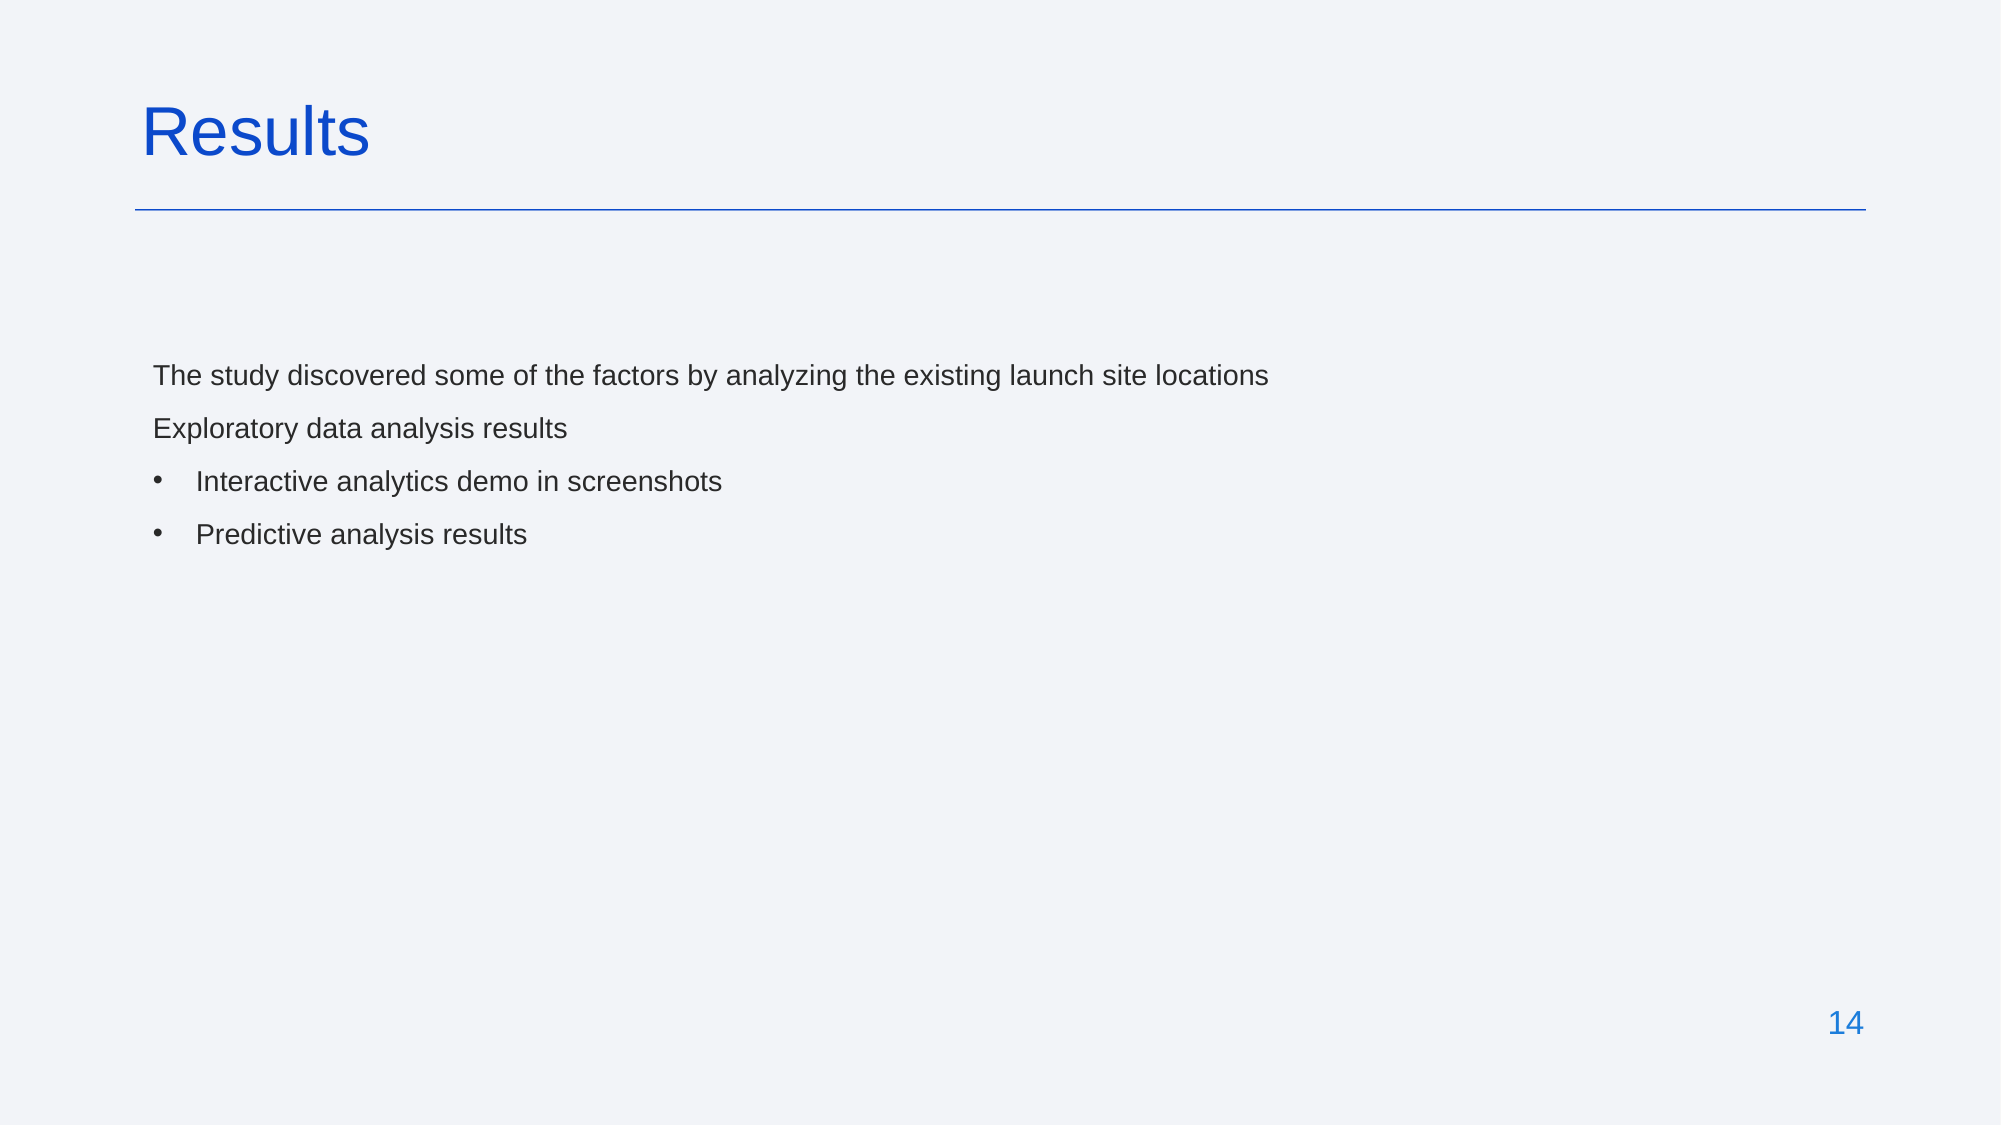

Results

The study discovered some of the factors by analyzing the existing launch site locations
Exploratory data analysis results
Interactive analytics demo in screenshots
Predictive analysis results

14